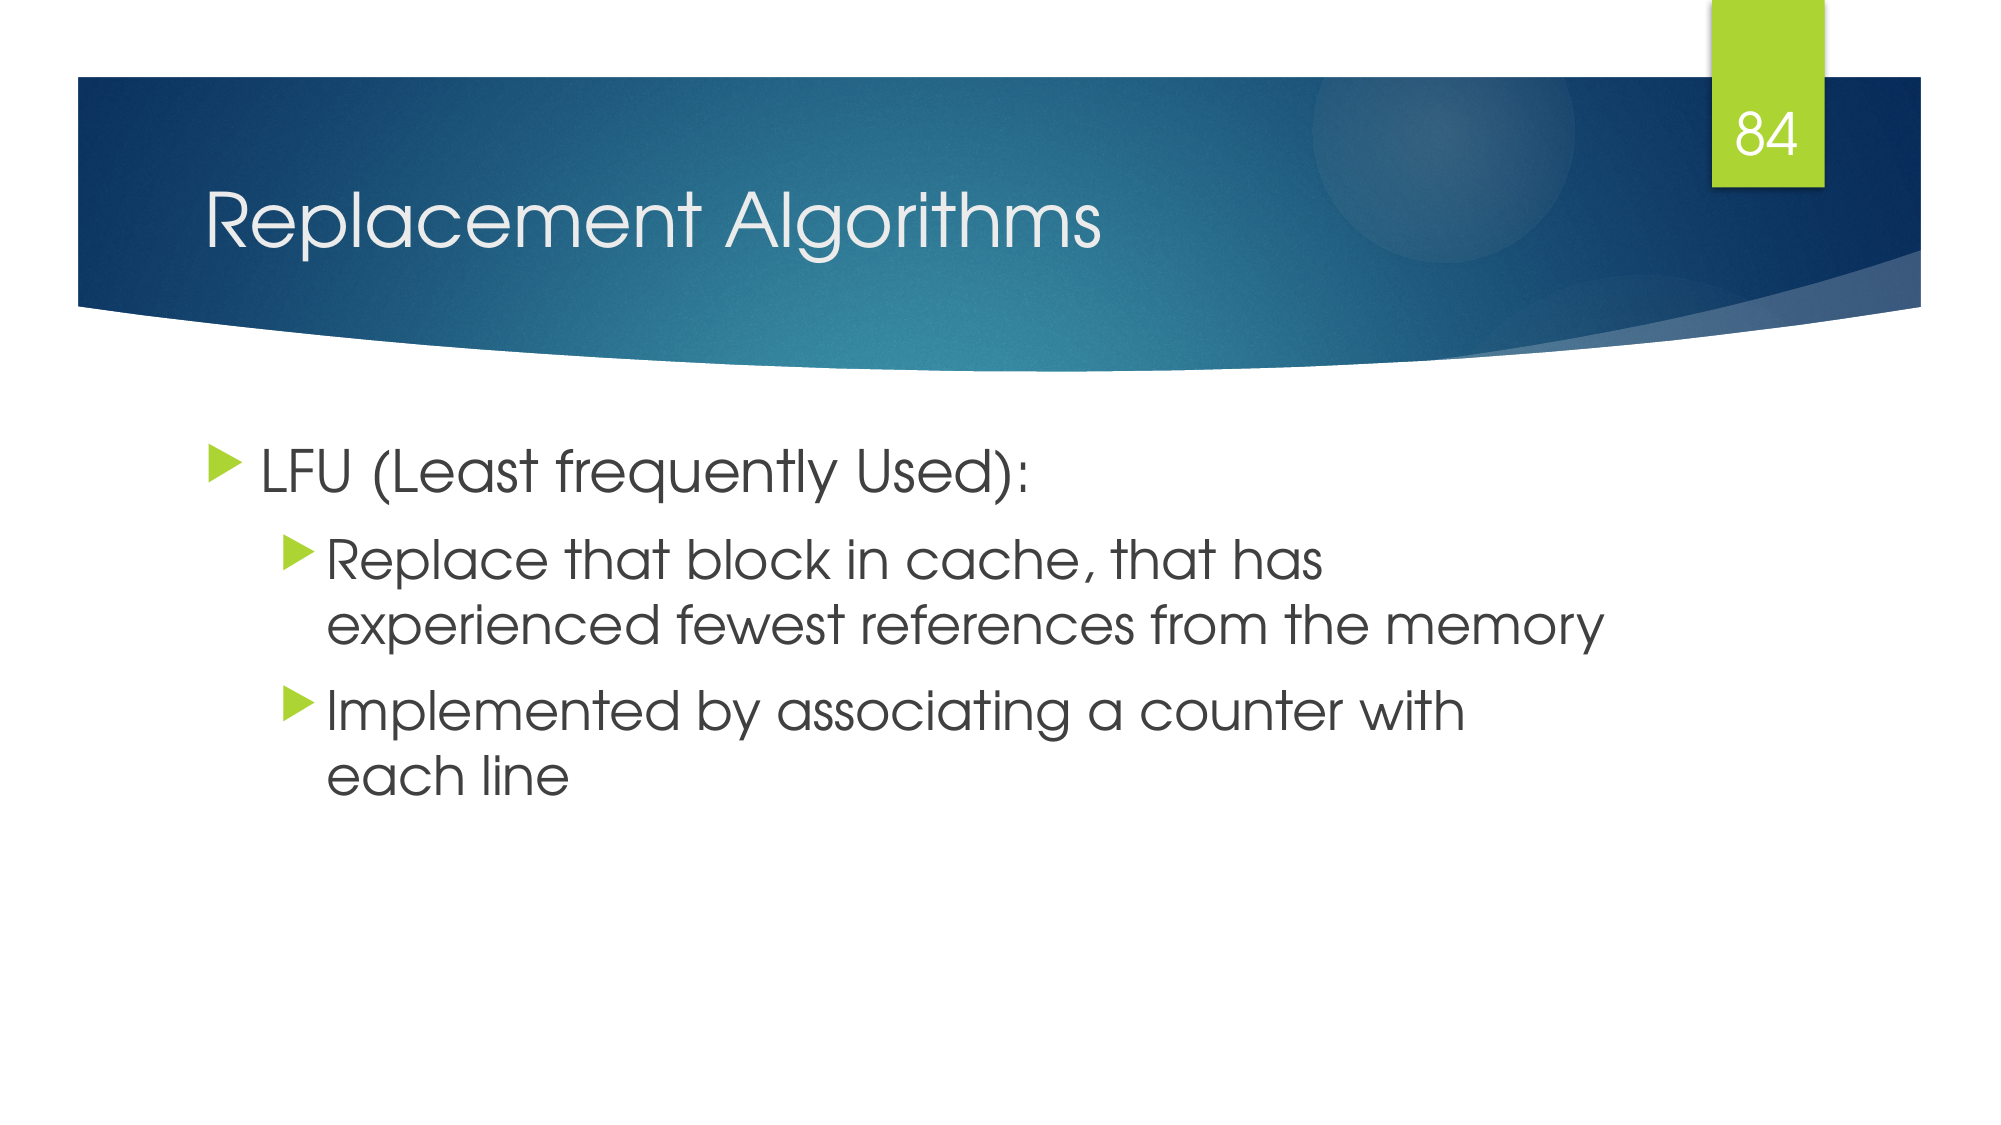

84
# Replacement Algorithms
LFU (Least frequently Used):
Replace that block in cache, that has experienced fewest references from the memory
Implemented by associating a counter with each line